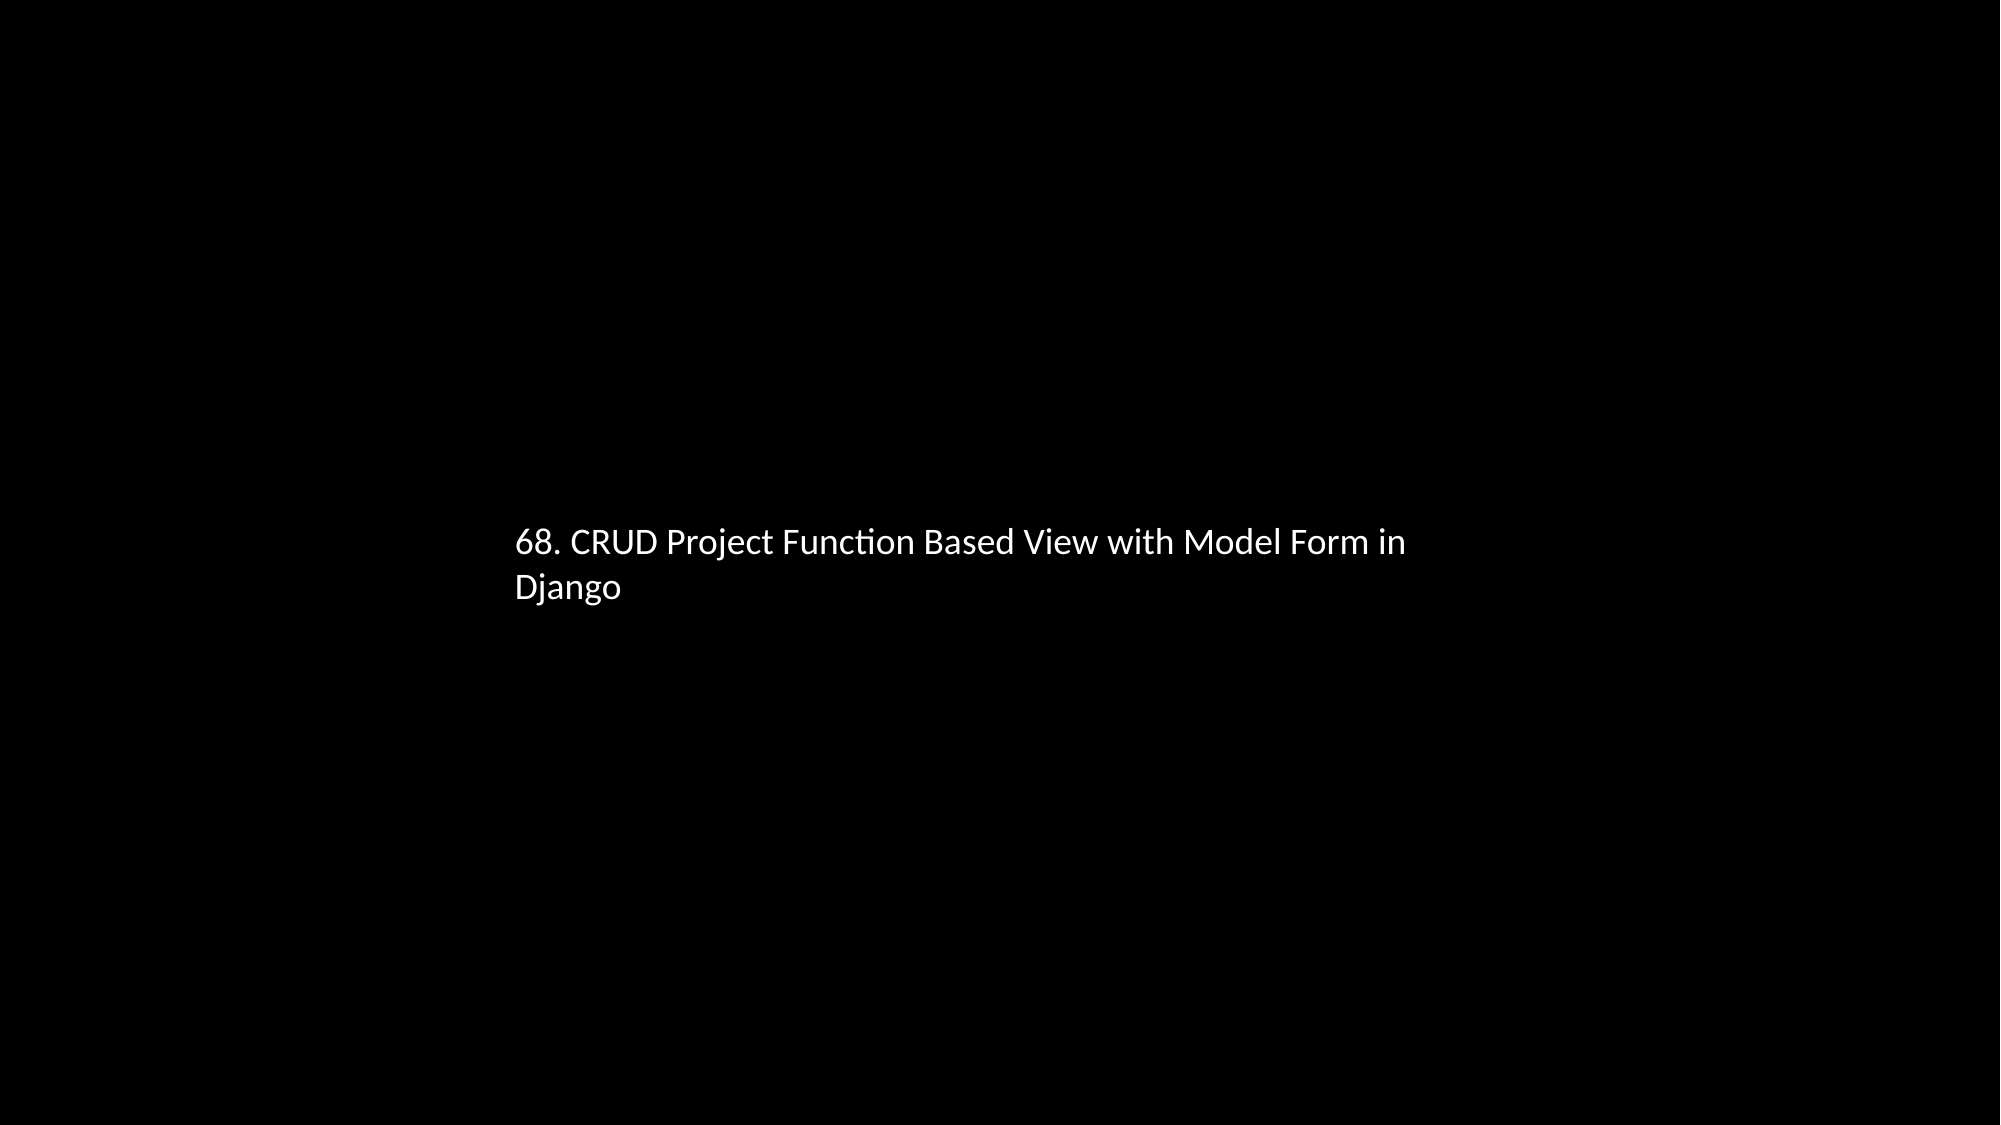

68. CRUD Project Function Based View with Model Form in Django